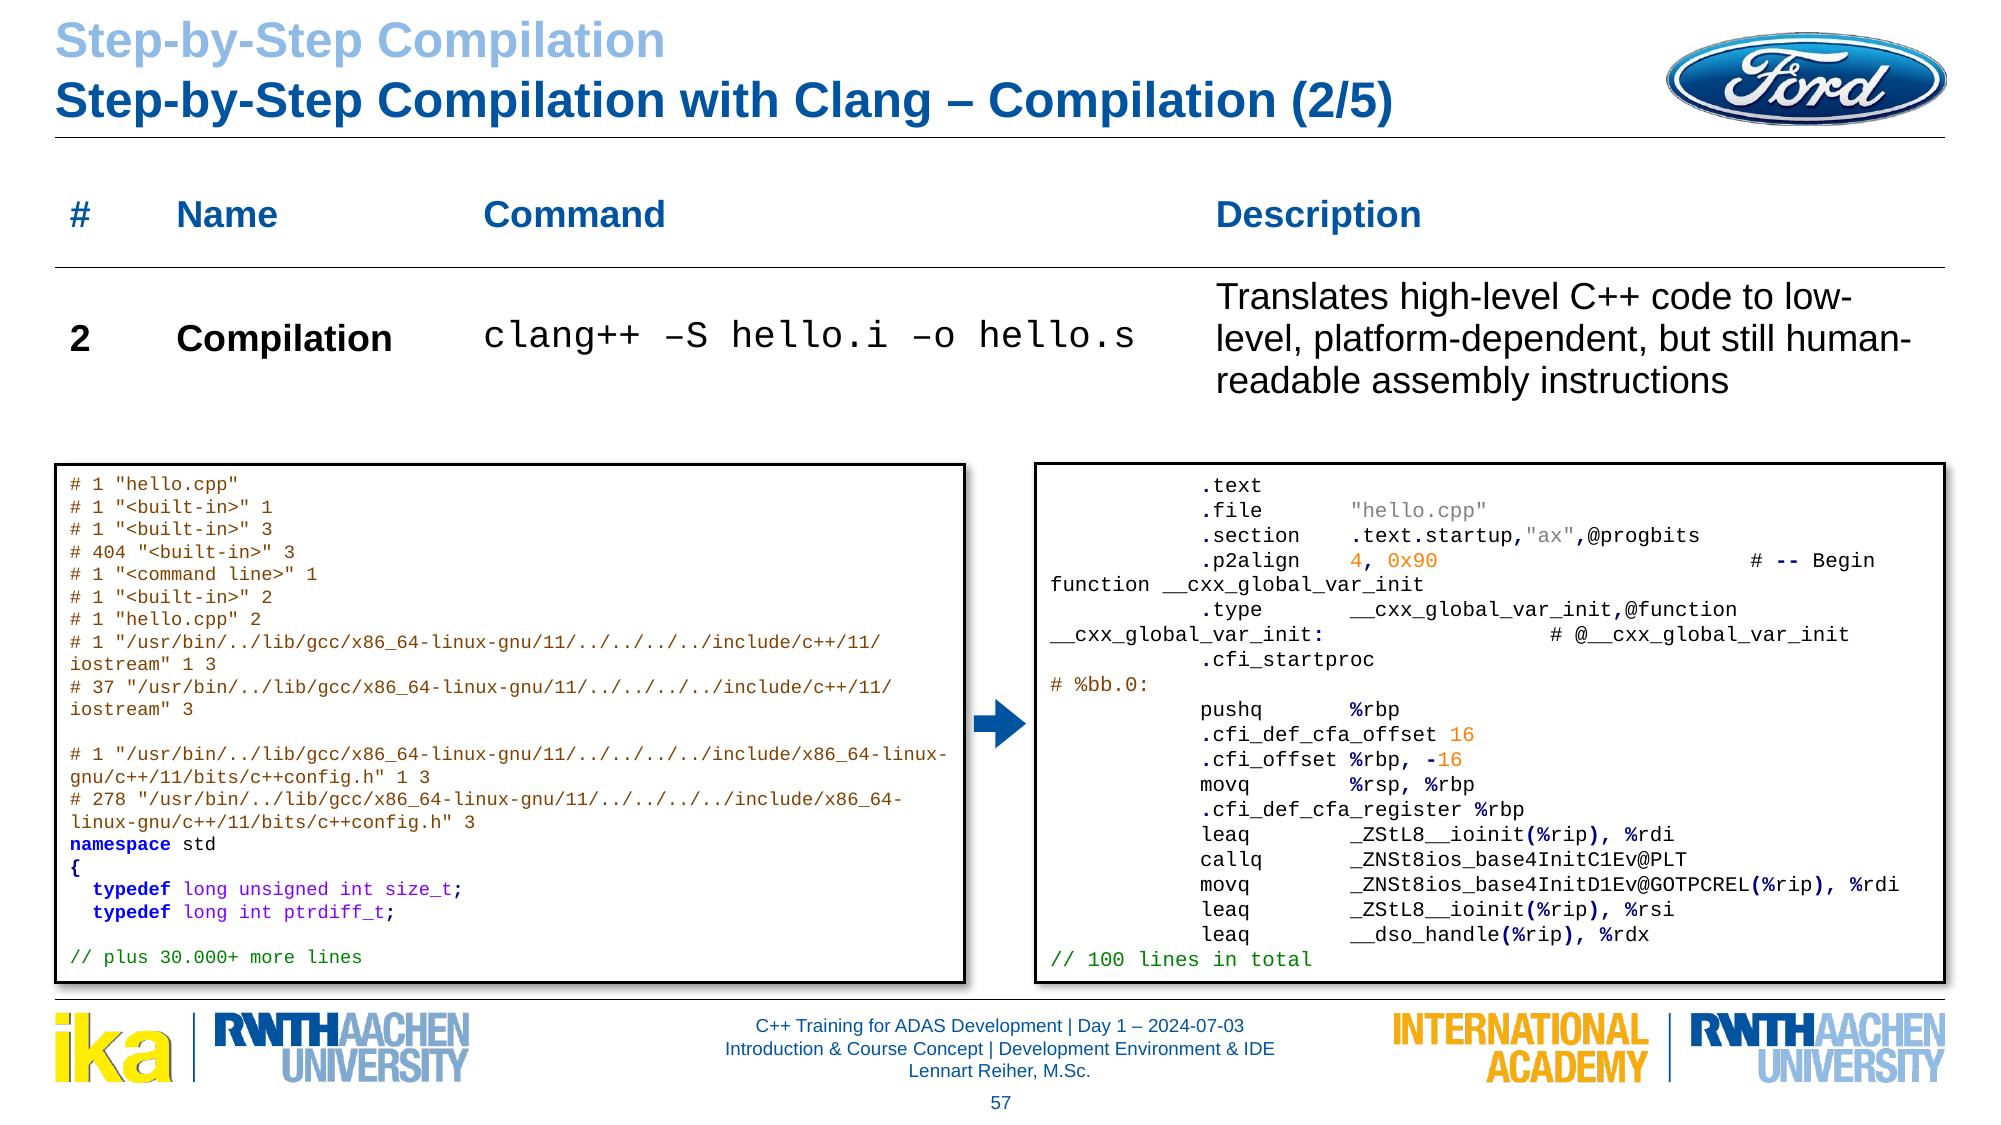

Step-by-Step Compilation
Step-by-Step Compilation with Clang – Compilation (2/5)
| # | Name | Command | Description |
| --- | --- | --- | --- |
| 2 | Compilation | clang++ –S hello.i –o hello.s | Translates high-level C++ code to low-level, platform-dependent, but still human-readable assembly instructions |
	.text
	.file	"hello.cpp"
	.section	.text.startup,"ax",@progbits
	.p2align	4, 0x90                         # -- Begin function __cxx_global_var_init
	.type	__cxx_global_var_init,@function
__cxx_global_var_init:                  # @__cxx_global_var_init
	.cfi_startproc
# %bb.0:
	pushq	%rbp
	.cfi_def_cfa_offset 16
	.cfi_offset %rbp, -16
	movq	%rsp, %rbp
	.cfi_def_cfa_register %rbp
	leaq	_ZStL8__ioinit(%rip), %rdi
	callq	_ZNSt8ios_base4InitC1Ev@PLT
	movq	_ZNSt8ios_base4InitD1Ev@GOTPCREL(%rip), %rdi
	leaq	_ZStL8__ioinit(%rip), %rsi
	leaq	__dso_handle(%rip), %rdx
// 100 lines in total
# 1 "hello.cpp"
# 1 "<built-in>" 1
# 1 "<built-in>" 3
# 404 "<built-in>" 3
# 1 "<command line>" 1
# 1 "<built-in>" 2
# 1 "hello.cpp" 2
# 1 "/usr/bin/../lib/gcc/x86_64-linux-gnu/11/../../../../include/c++/11/iostream" 1 3
# 37 "/usr/bin/../lib/gcc/x86_64-linux-gnu/11/../../../../include/c++/11/iostream" 3

# 1 "/usr/bin/../lib/gcc/x86_64-linux-gnu/11/../../../../include/x86_64-linux-gnu/c++/11/bits/c++config.h" 1 3
# 278 "/usr/bin/../lib/gcc/x86_64-linux-gnu/11/../../../../include/x86_64-linux-gnu/c++/11/bits/c++config.h" 3
namespace std
{
  typedef long unsigned int size_t;
  typedef long int ptrdiff_t;

// plus 30.000+ more lines

57